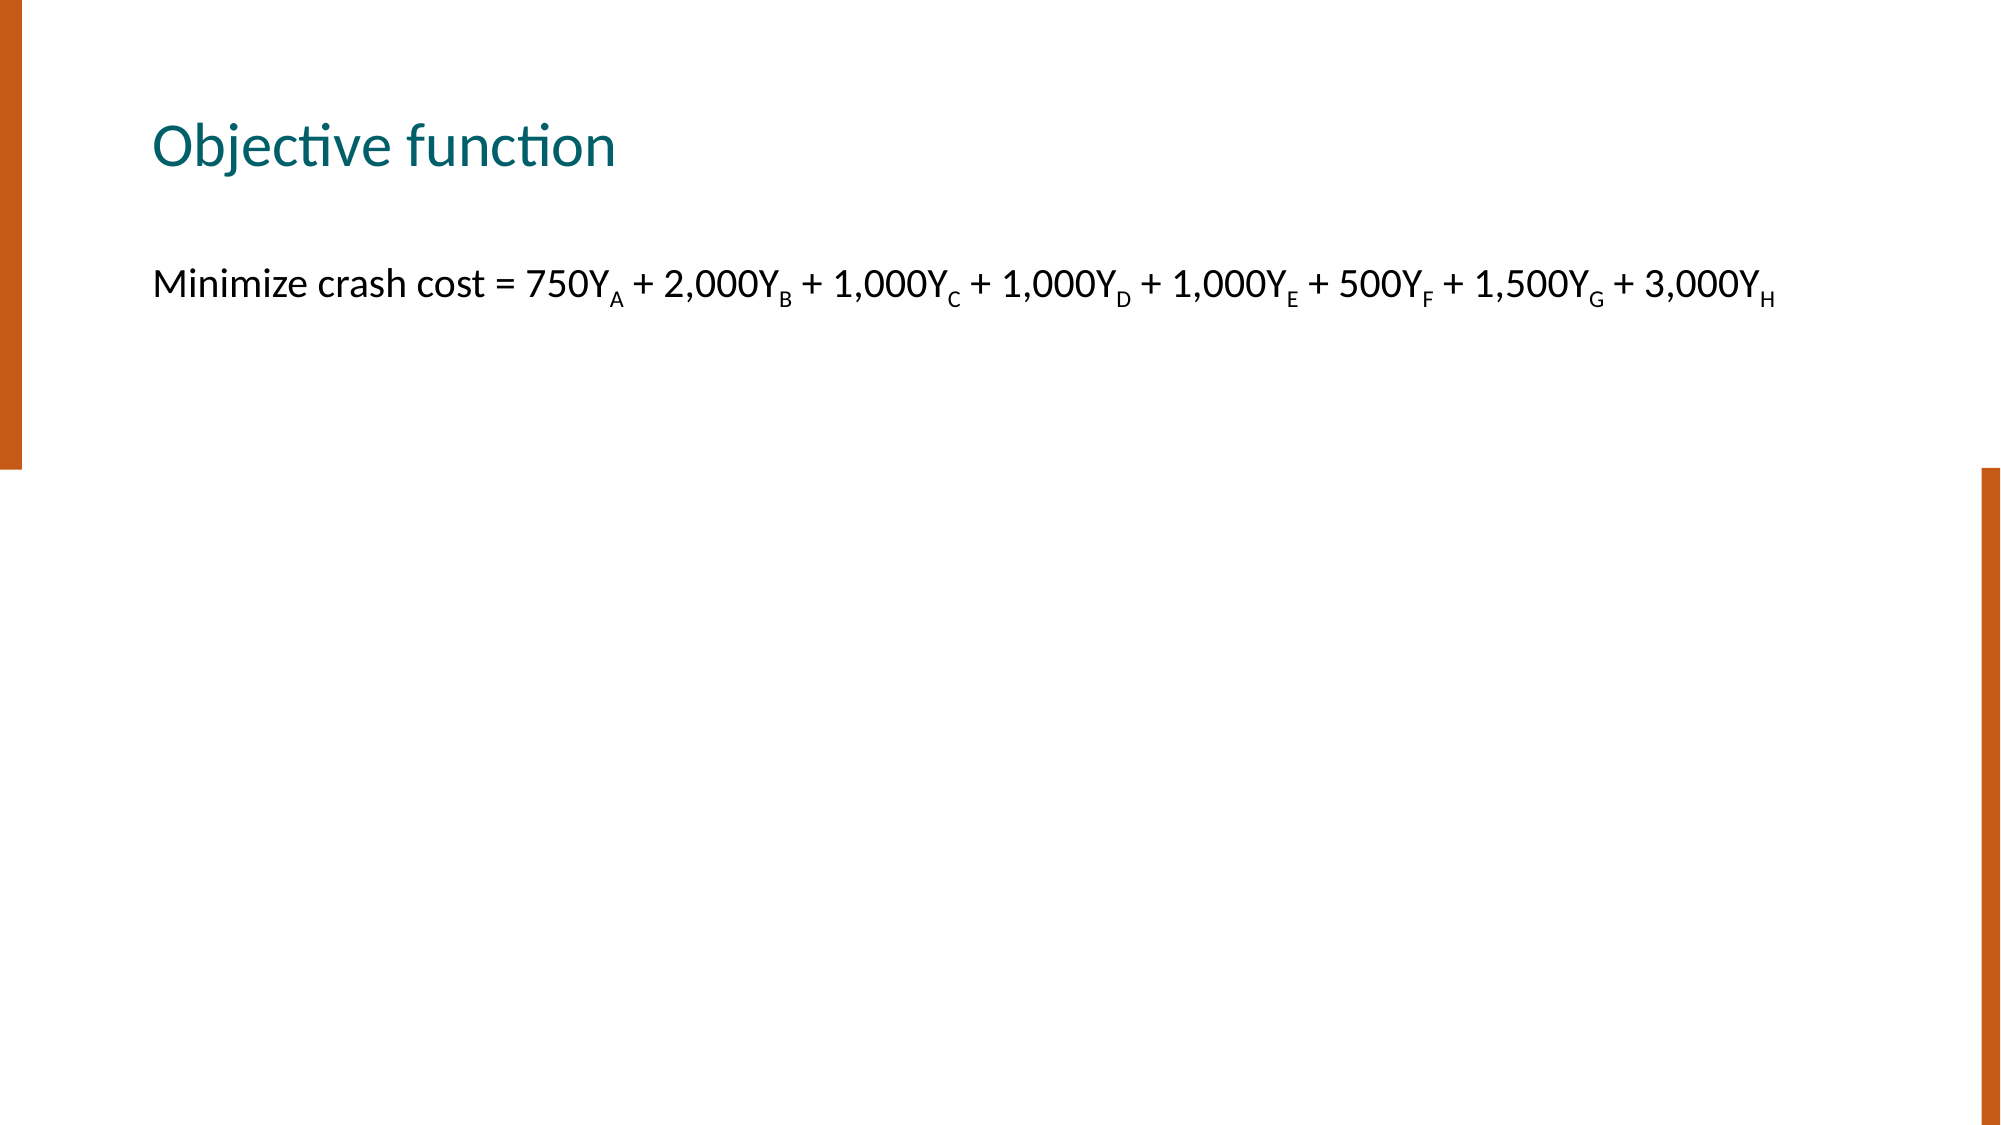

# Objective function
Minimize crash cost = 750YA + 2,000YB + 1,000YC + 1,000YD + 1,000YE + 500YF + 1,500YG + 3,000YH
49